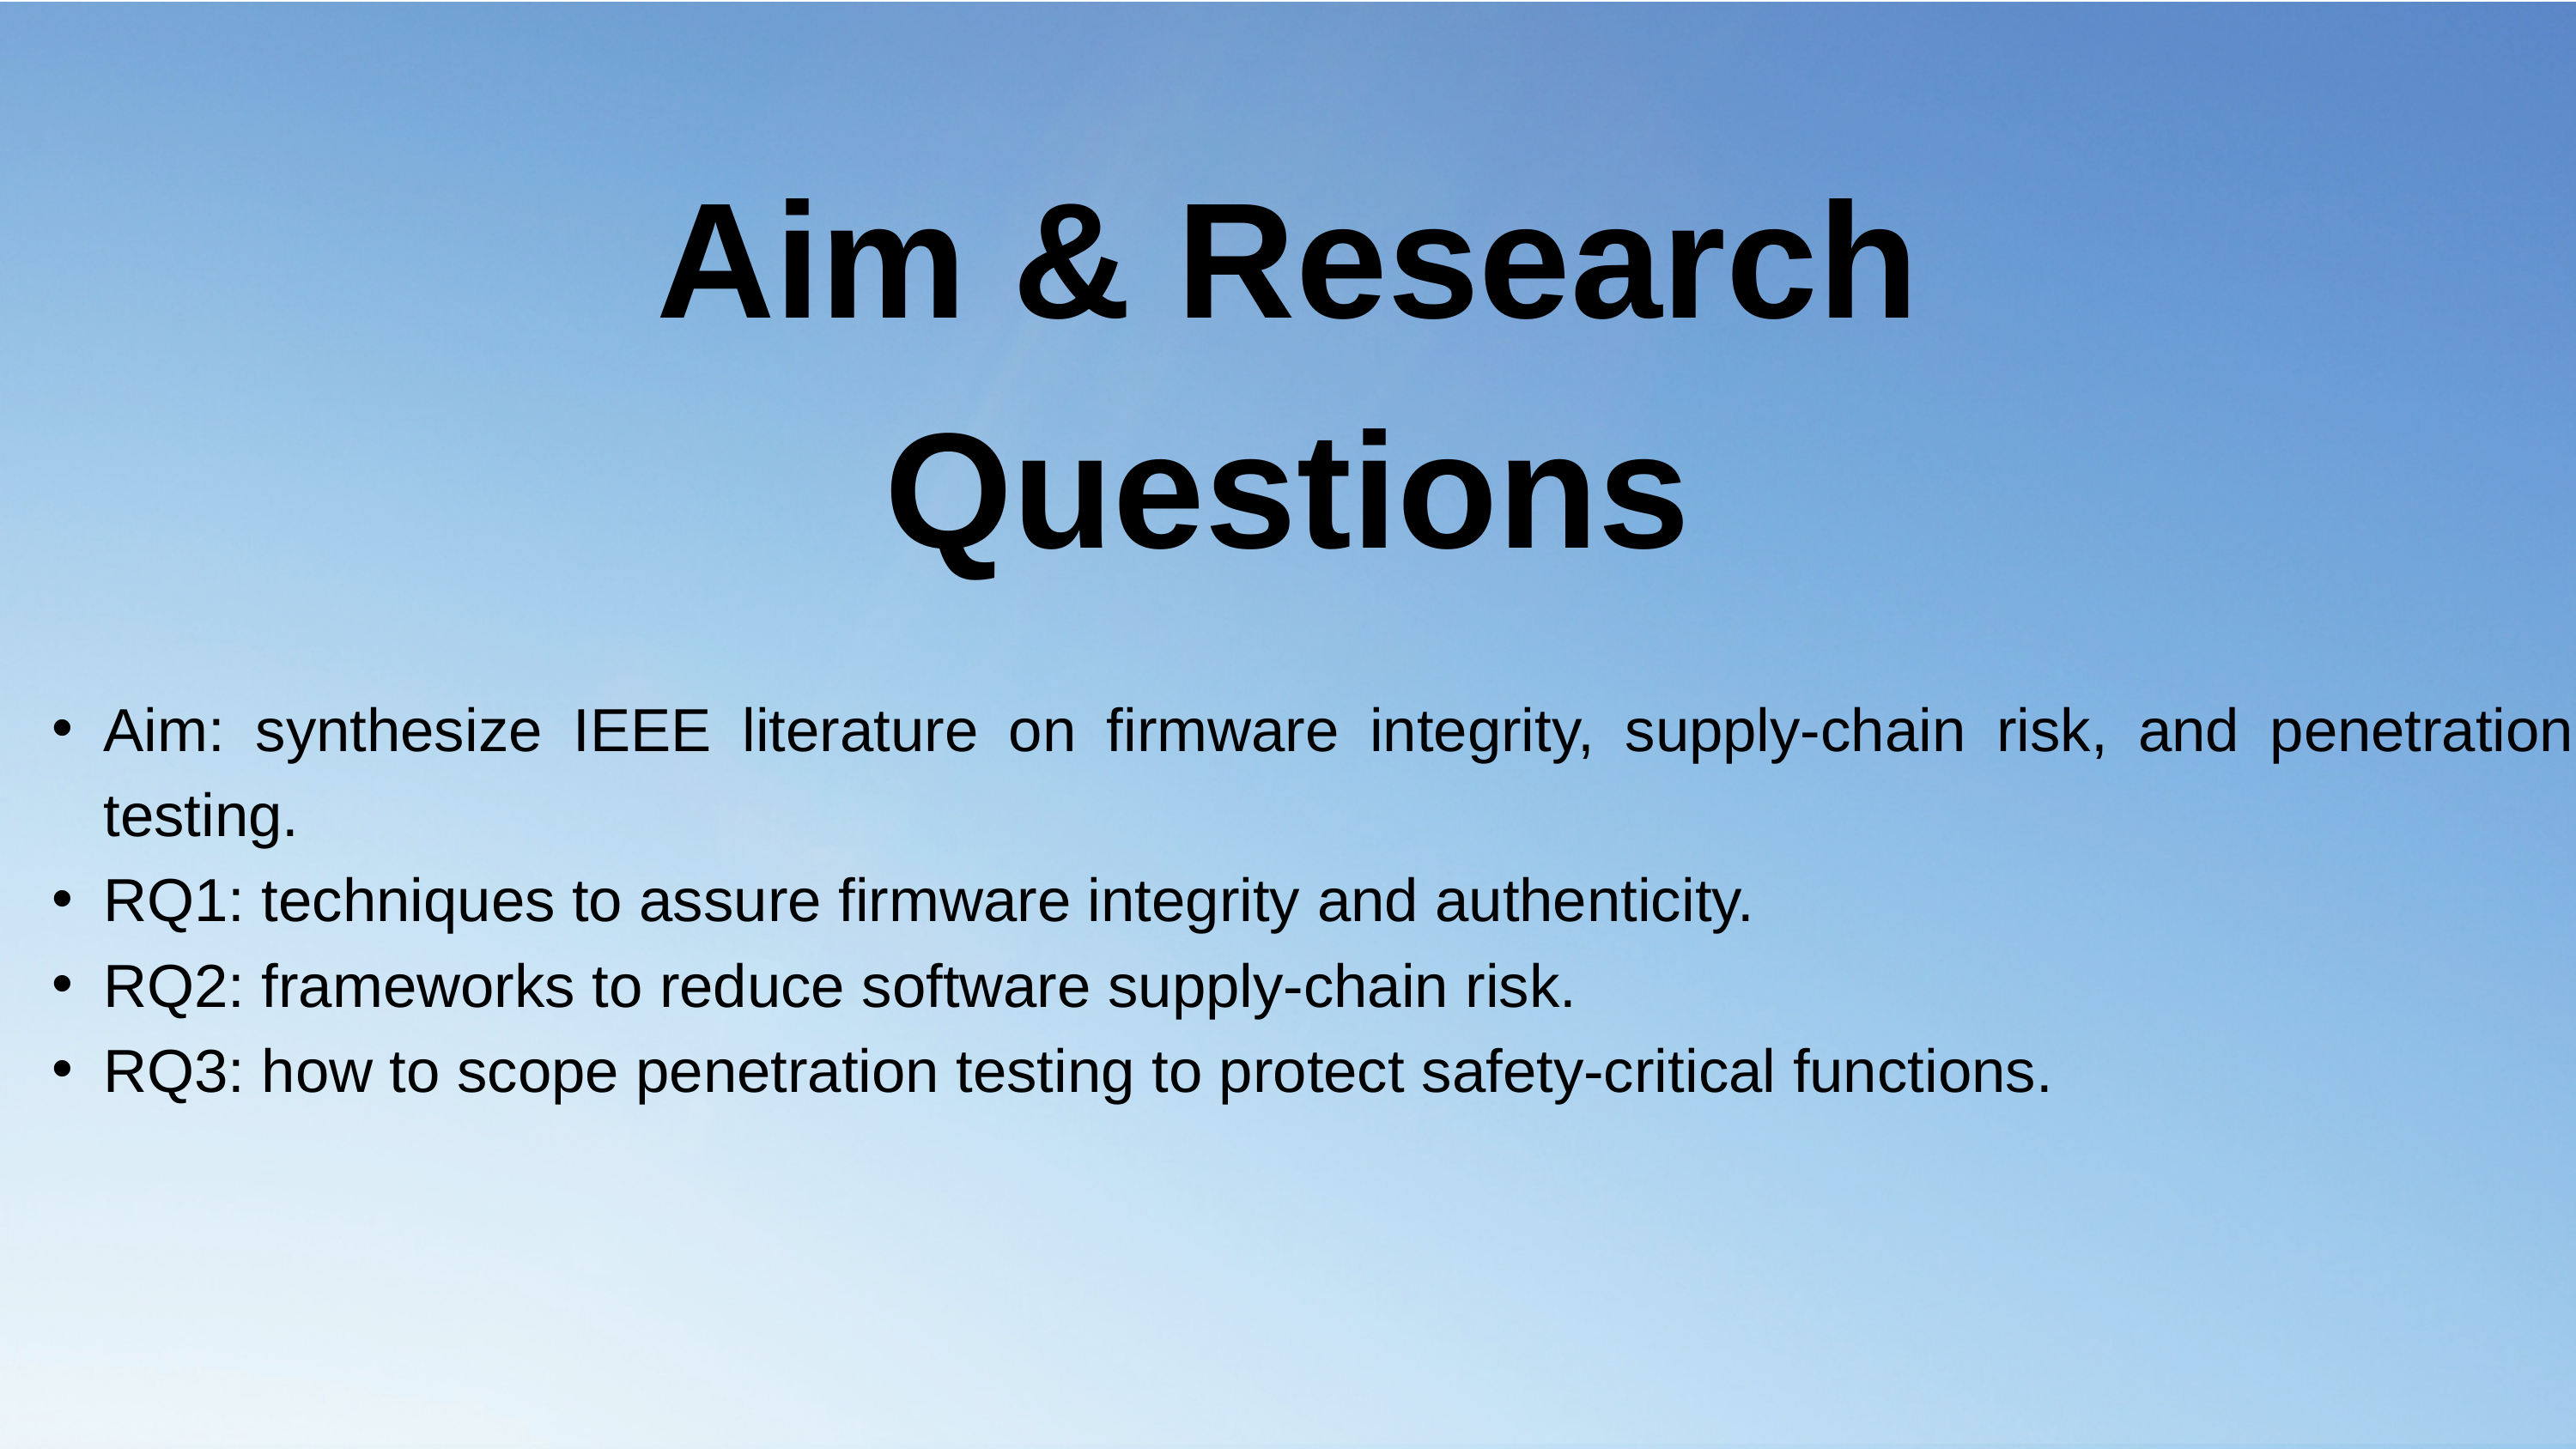

Aim & Research Questions
Aim: synthesize IEEE literature on firmware integrity, supply-chain risk, and penetration testing.
RQ1: techniques to assure firmware integrity and authenticity.
RQ2: frameworks to reduce software supply-chain risk.
RQ3: how to scope penetration testing to protect safety-critical functions.